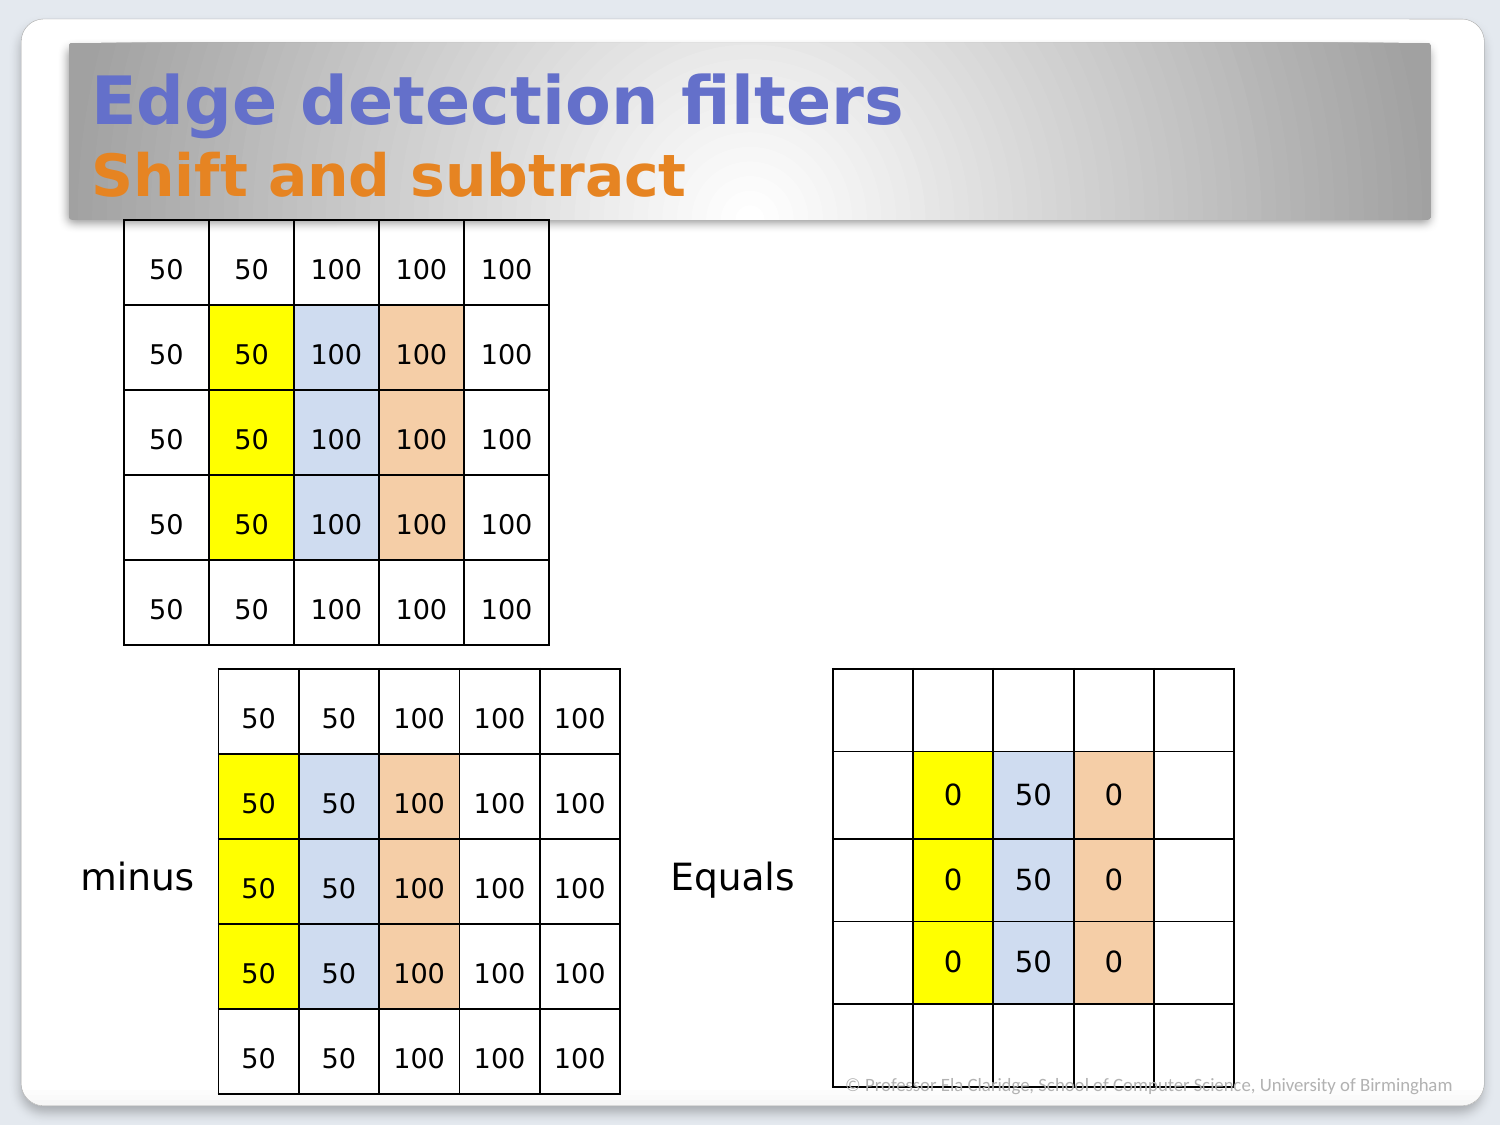

# Edge detection filters Shift and subtract
| 50 | 50 | 100 | 100 | 100 |
| --- | --- | --- | --- | --- |
| 50 | 50 | 100 | 100 | 100 |
| 50 | 50 | 100 | 100 | 100 |
| 50 | 50 | 100 | 100 | 100 |
| 50 | 50 | 100 | 100 | 100 |
|  |  |  |  |  |
| --- | --- | --- | --- | --- |
|  | 0 | 50 | 0 |  |
|  | 0 | 50 | 0 |  |
|  | 0 | 50 | 0 |  |
|  |  |  |  |  |
| 50 | 50 | 100 | 100 | 100 |
| --- | --- | --- | --- | --- |
| 50 | 50 | 100 | 100 | 100 |
| 50 | 50 | 100 | 100 | 100 |
| 50 | 50 | 100 | 100 | 100 |
| 50 | 50 | 100 | 100 | 100 |
minus
Equals
© Professor Ela Claridge, School of Computer Science, University of Birmingham